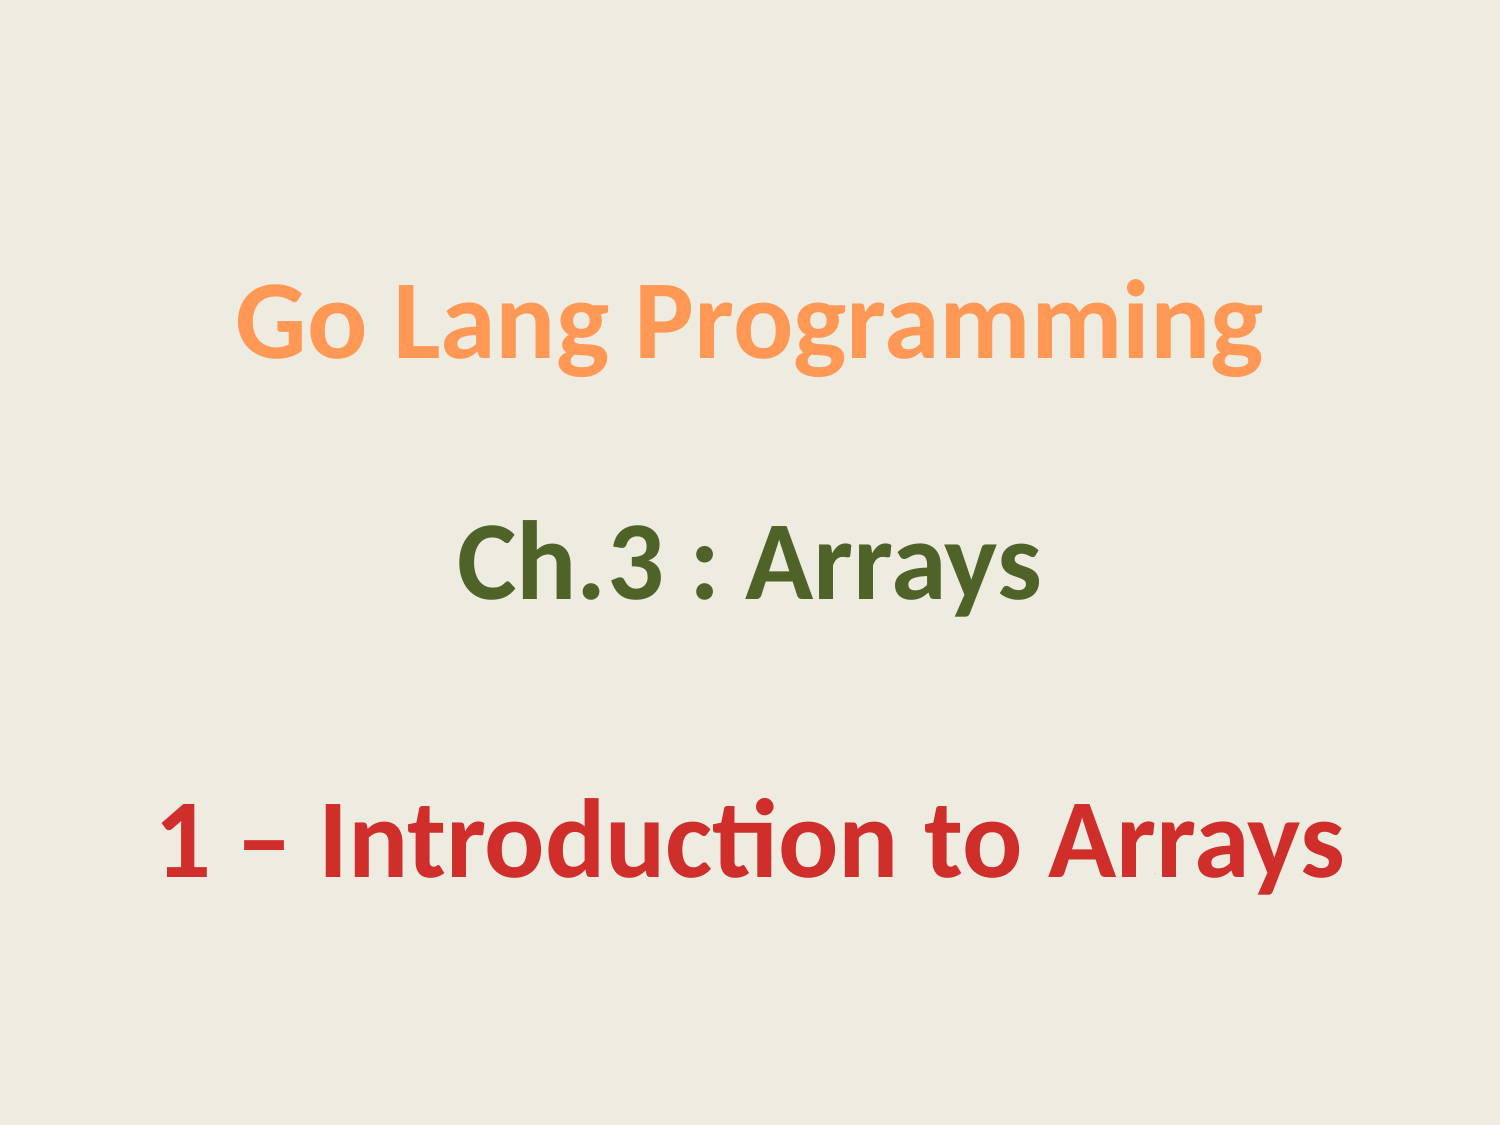

Go Lang Programming
Ch.3 : Arrays
1 – Introduction to Arrays